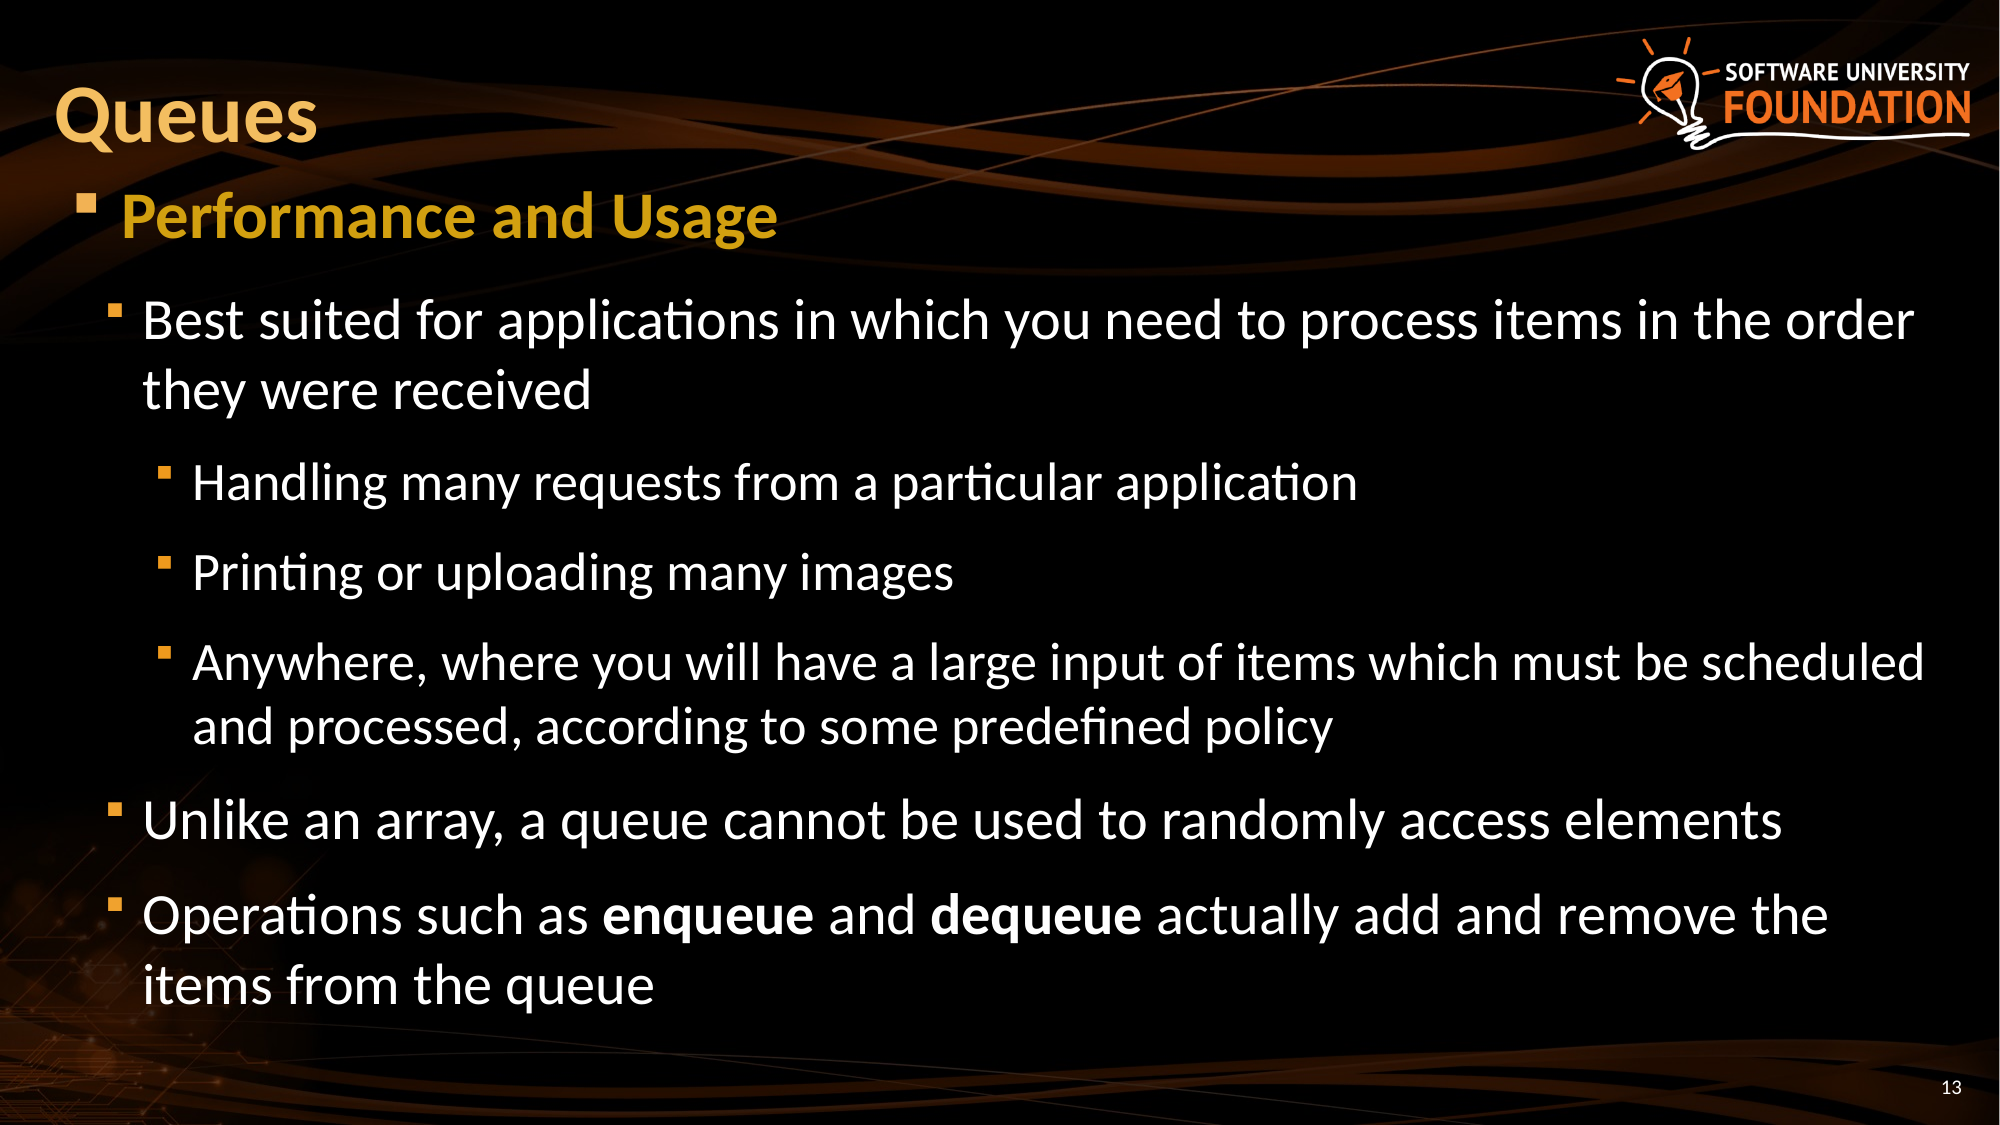

Queues
Performance and Usage
Best suited for applications in which you need to process items in the order they were received
Handling many requests from a particular application
Printing or uploading many images
Anywhere, where you will have a large input of items which must be scheduled and processed, according to some predefined policy
Unlike an array, a queue cannot be used to randomly access elements
Operations such as enqueue and dequeue actually add and remove the items from the queue
13